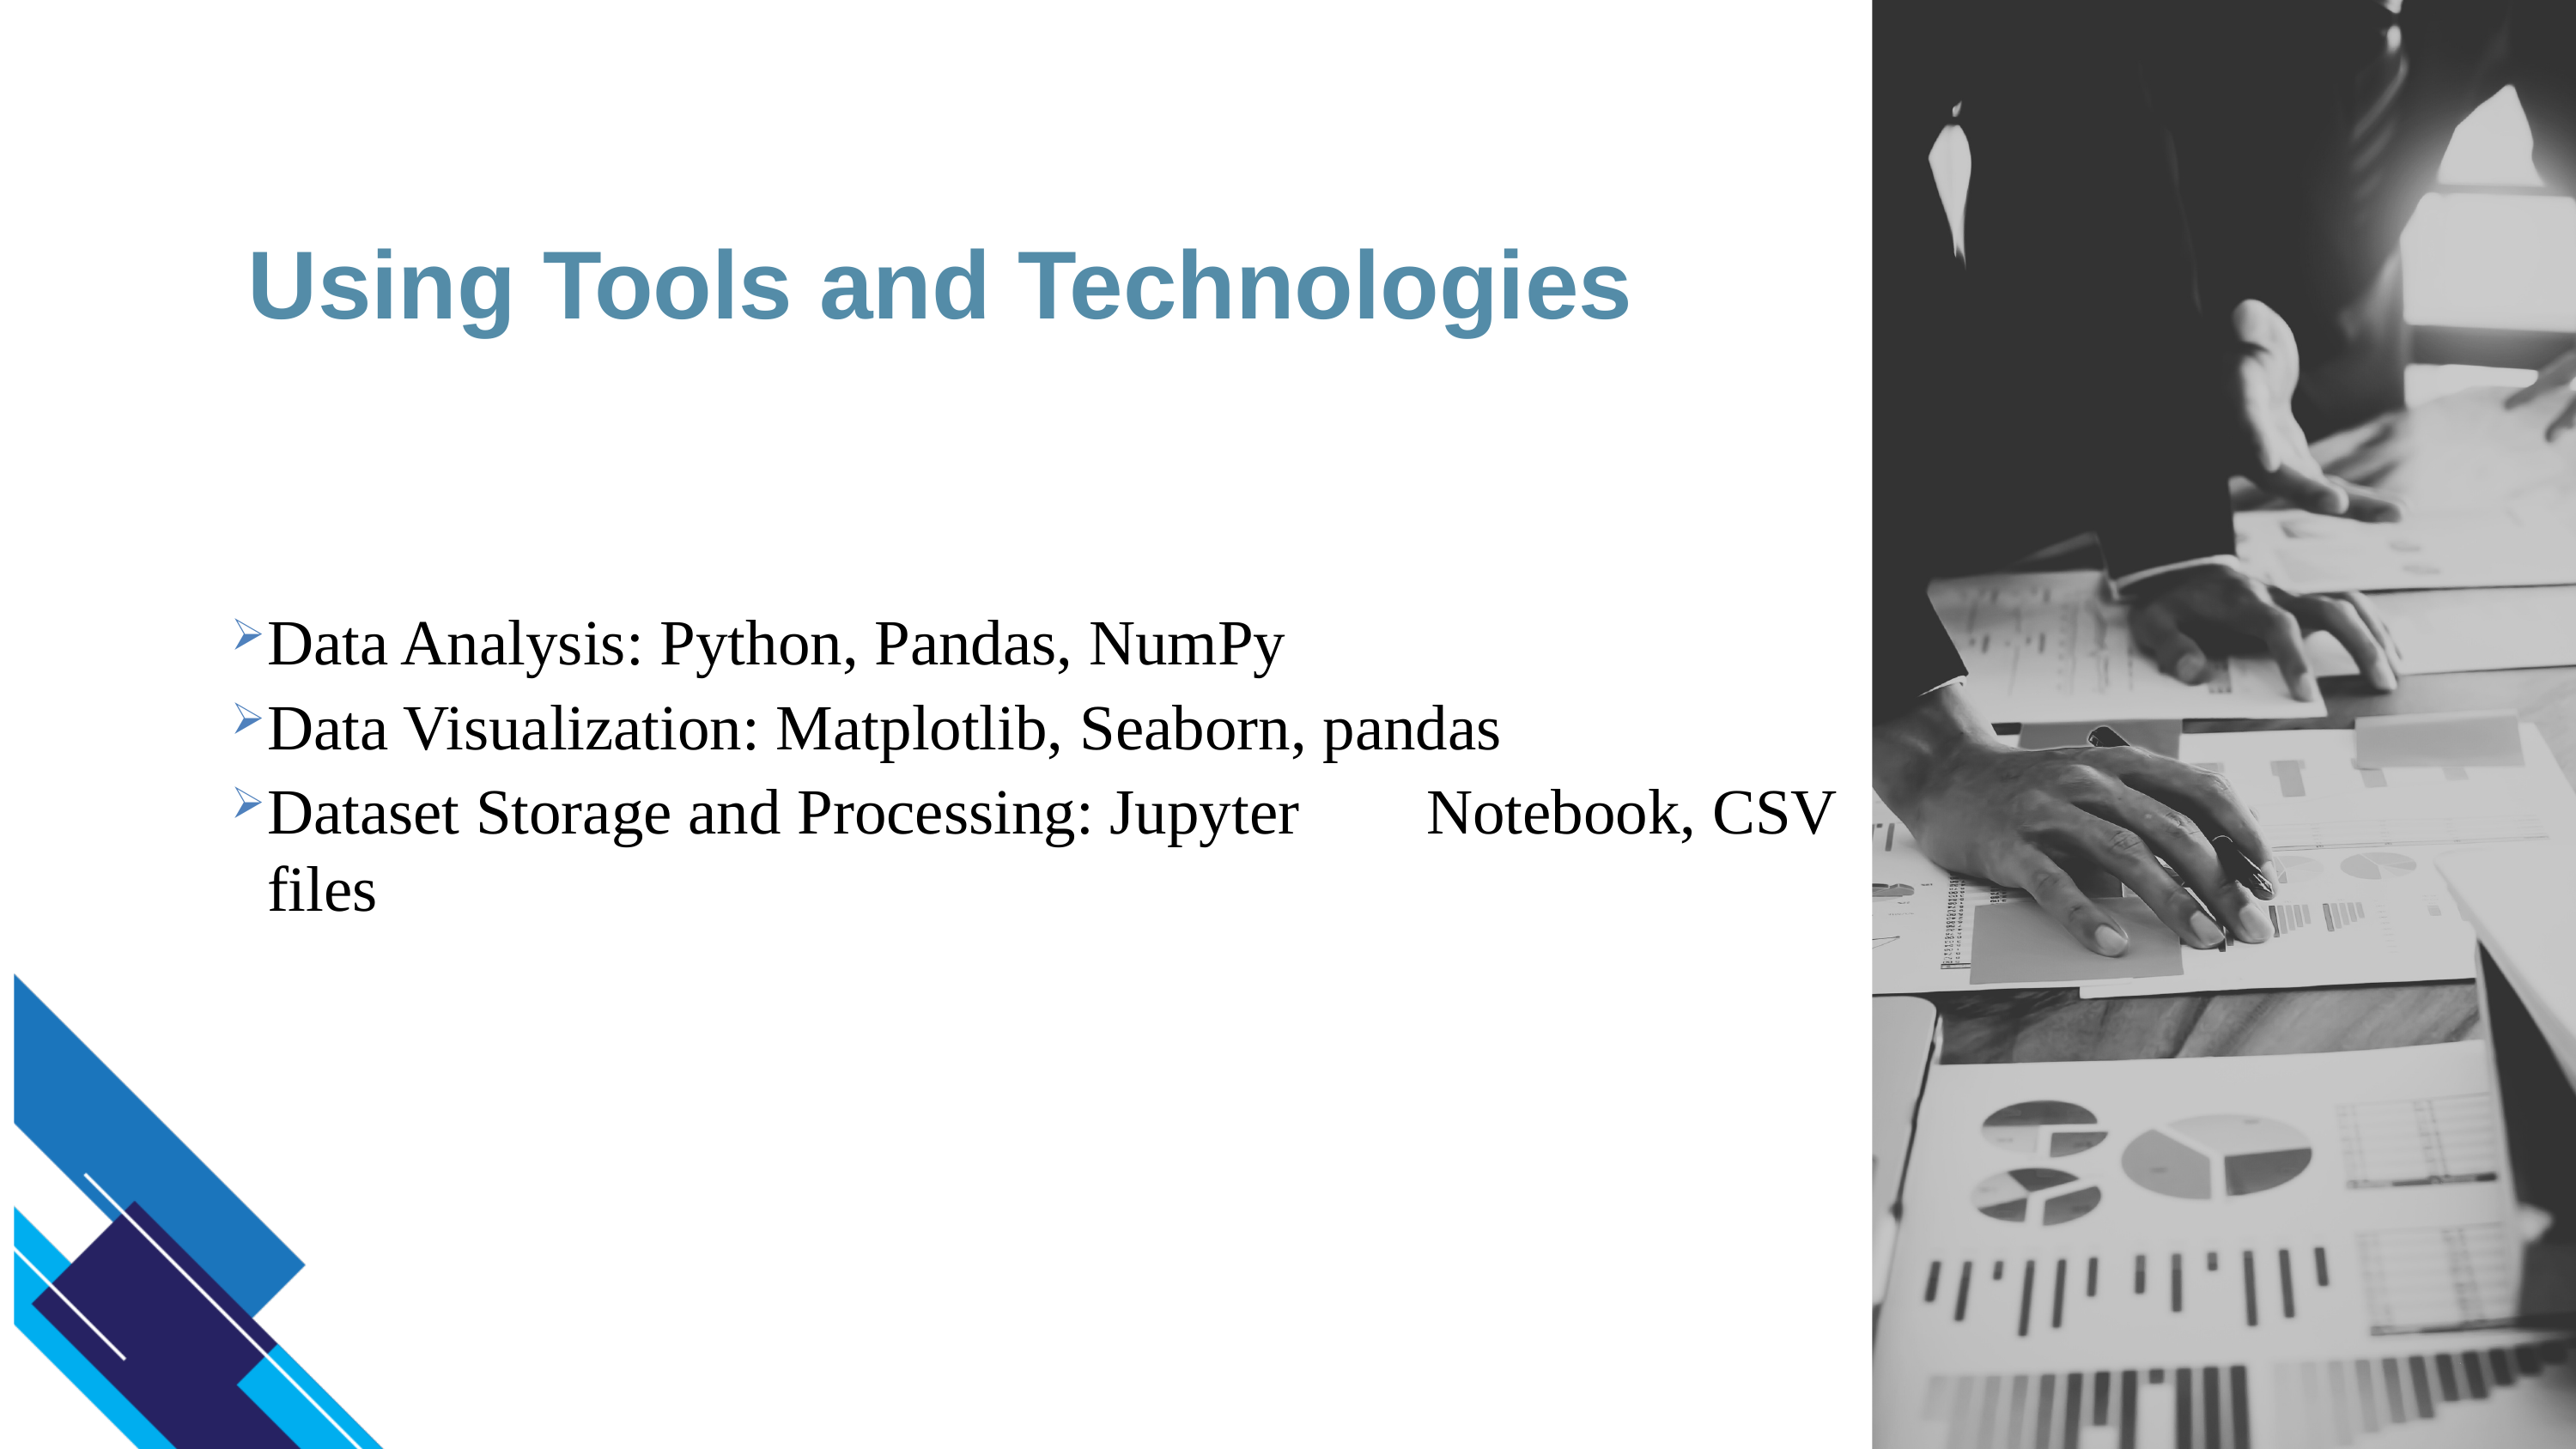

Using Tools and Technologies

Data Analysis: Python, Pandas, NumPy
Data Visualization: Matplotlib, Seaborn, pandas
Dataset Storage and Processing: Jupyter 	Notebook, CSV files
$ 1,36 billion Total net assets
 150+ Projects On Going
350+ Projects
500+ Employee

9.000 Clients